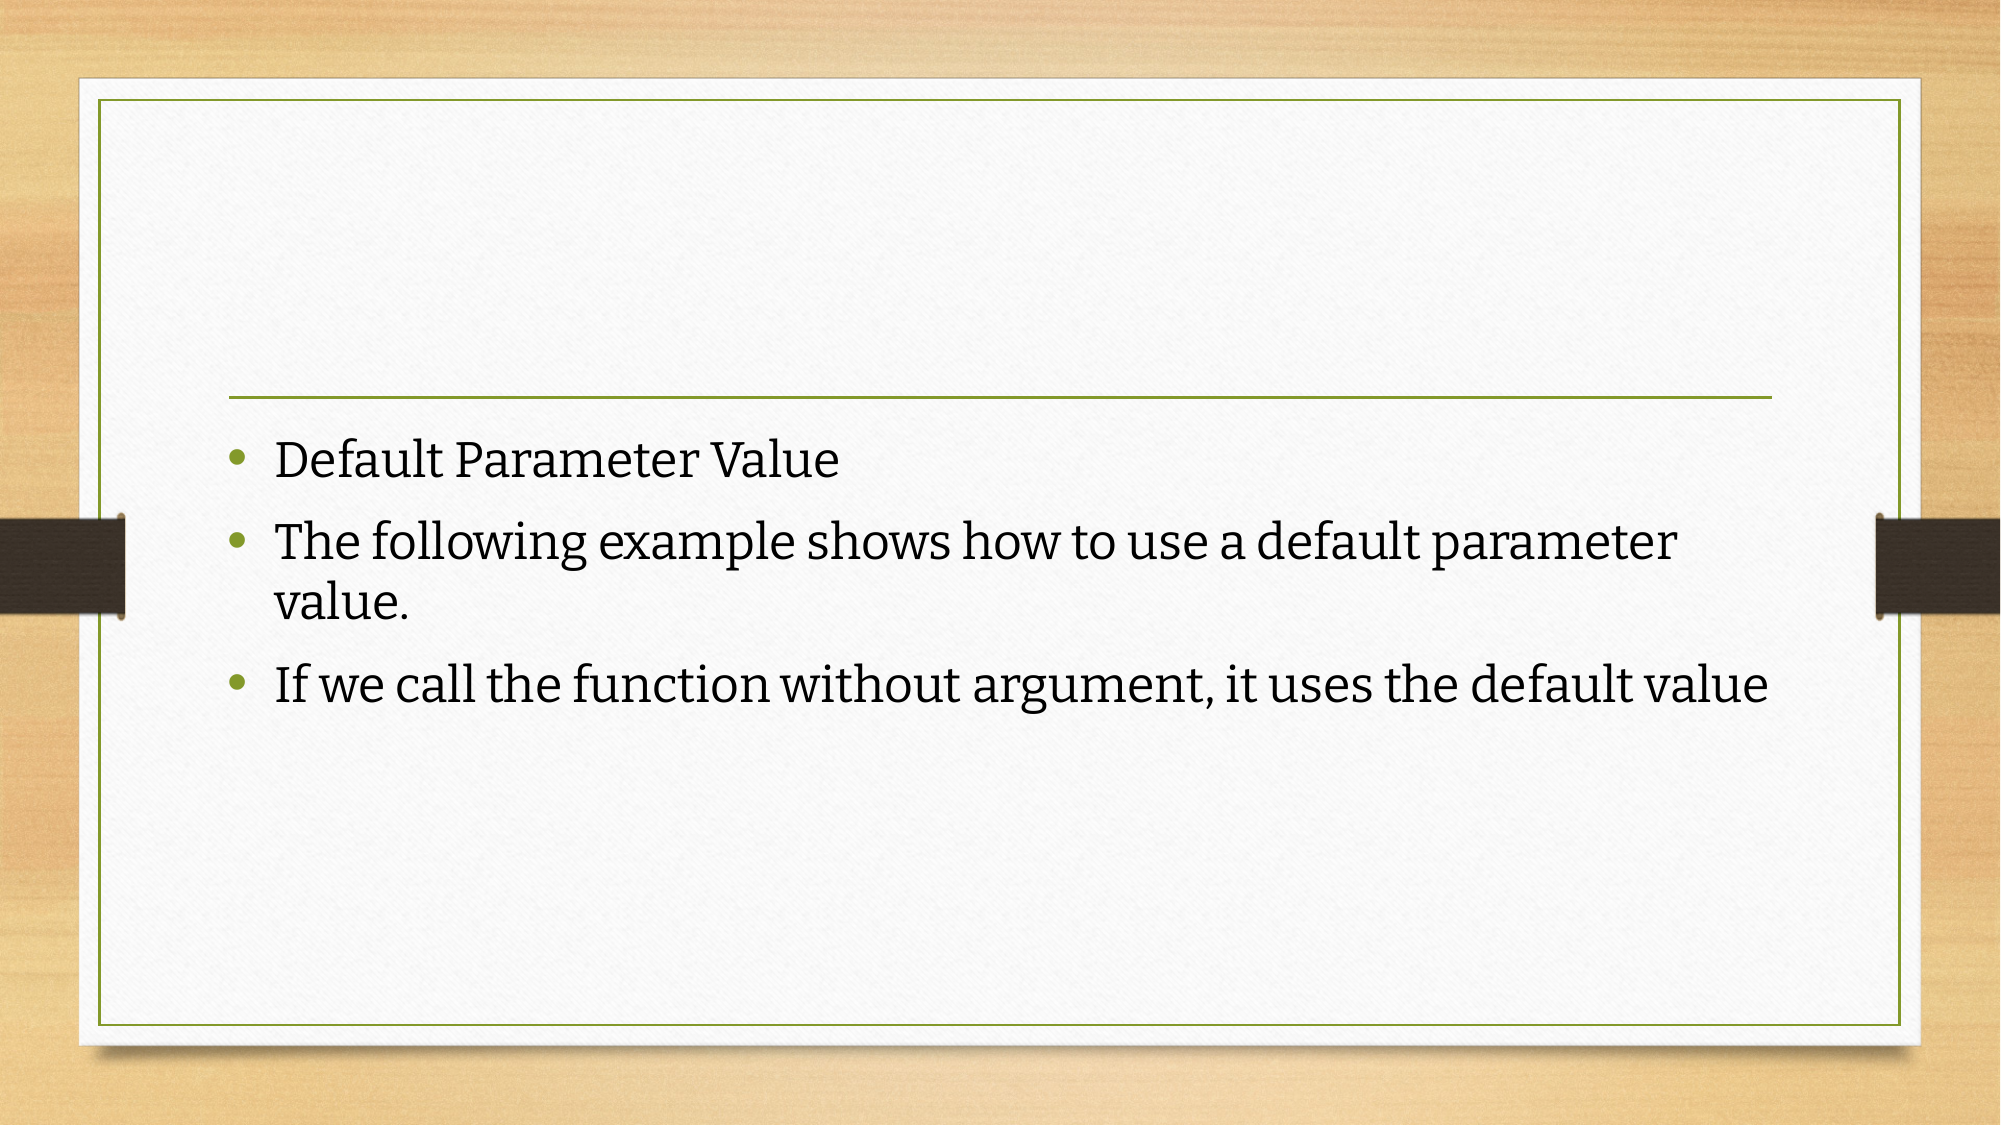

#
Default Parameter Value
The following example shows how to use a default parameter value.
If we call the function without argument, it uses the default value